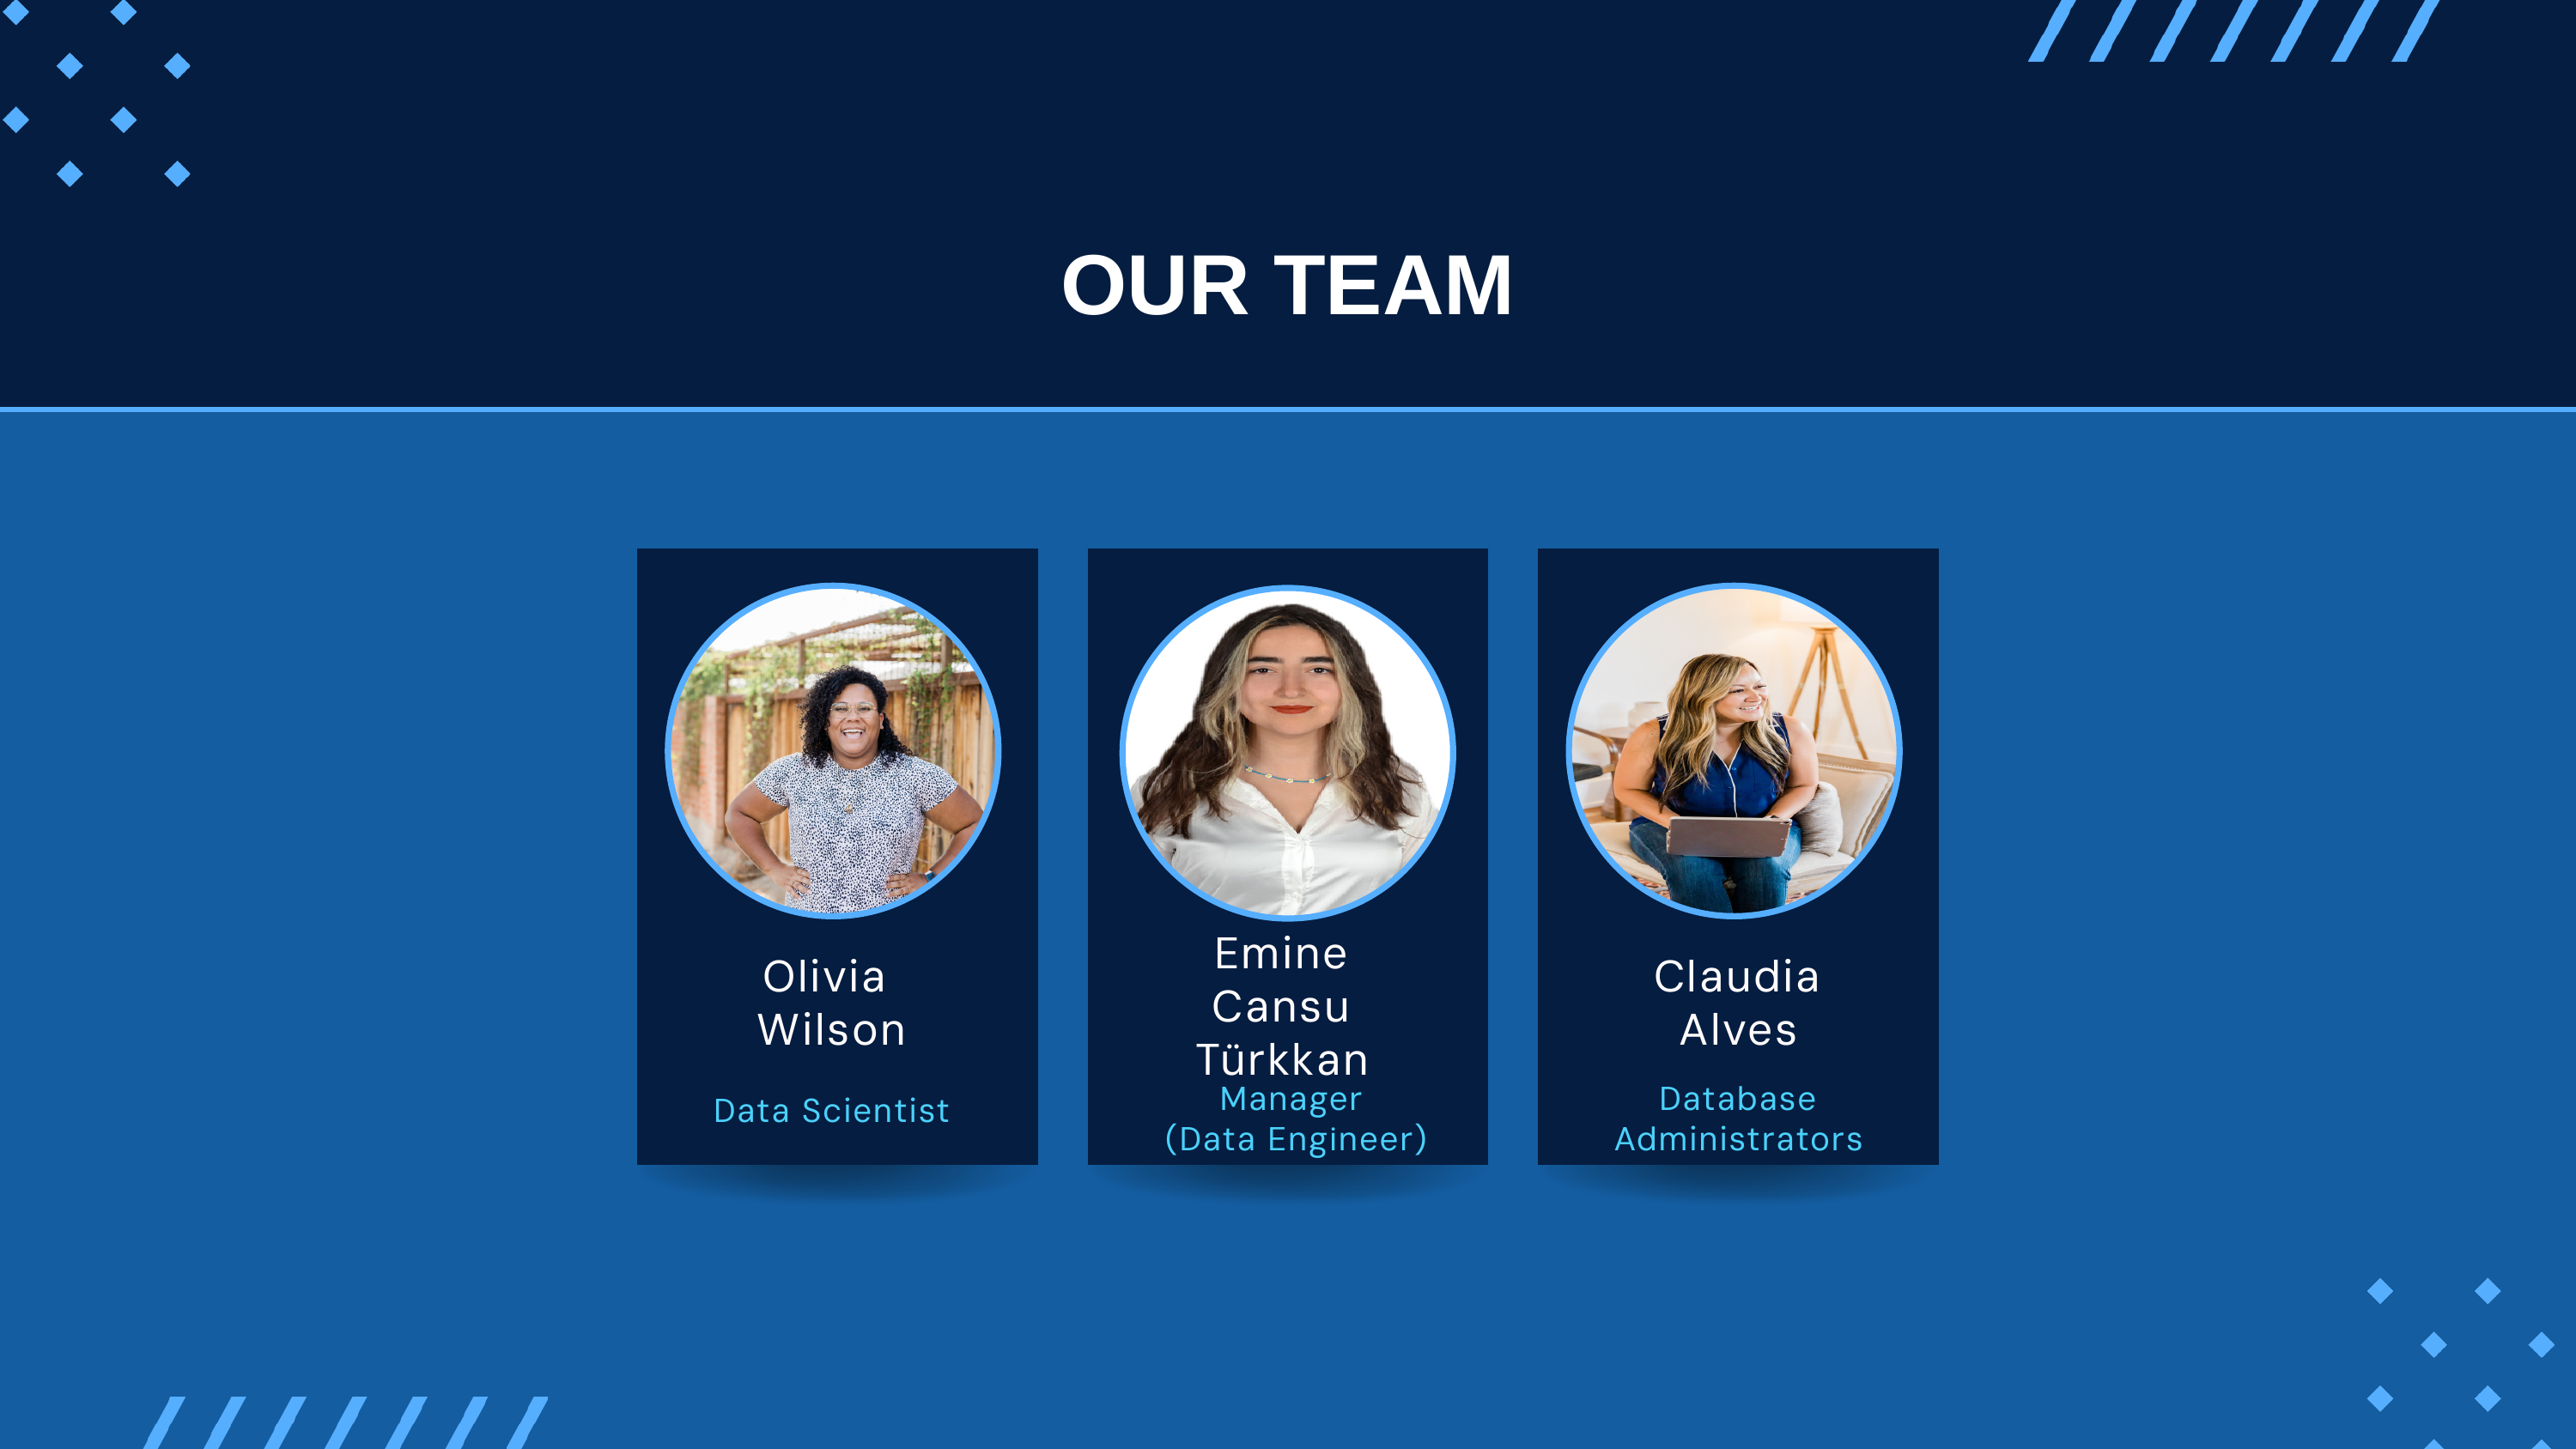

OUR TEAM

Emine Cansu Türkkan
Olivia
Wilson
Claudia Alves
Manager
(Data Engineer)
Database Administrators
Data Scientist